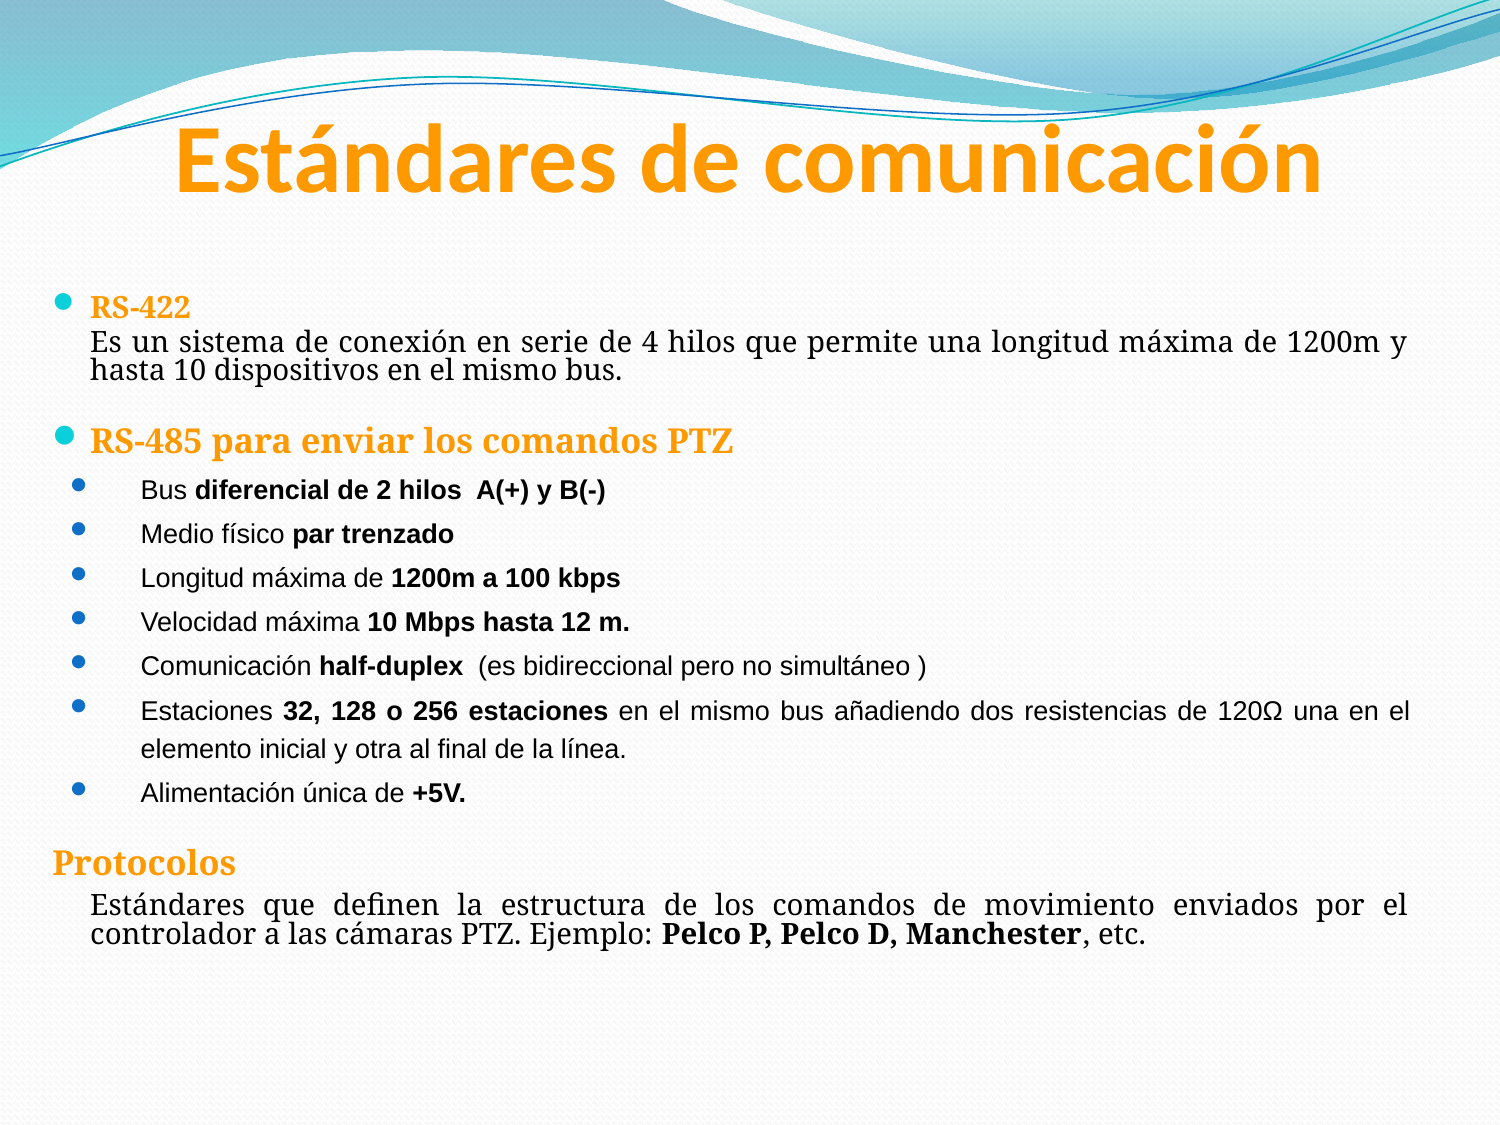

# Estándares de comunicación
RS-422
	Es un sistema de conexión en serie de 4 hilos que permite una longitud máxima de 1200m y hasta 10 dispositivos en el mismo bus.

RS-485 para enviar los comandos PTZ
Bus diferencial de 2 hilos  A(+) y B(-)
Medio físico par trenzado
Longitud máxima de 1200m a 100 kbps
Velocidad máxima 10 Mbps hasta 12 m.
Comunicación half-duplex  (es bidireccional pero no simultáneo )
Estaciones 32, 128 o 256 estaciones en el mismo bus añadiendo dos resistencias de 120Ω una en el elemento inicial y otra al final de la línea.
Alimentación única de +5V.

Protocolos
	Estándares que definen la estructura de los comandos de movimiento enviados por el controlador a las cámaras PTZ. Ejemplo: Pelco P, Pelco D, Manchester, etc.